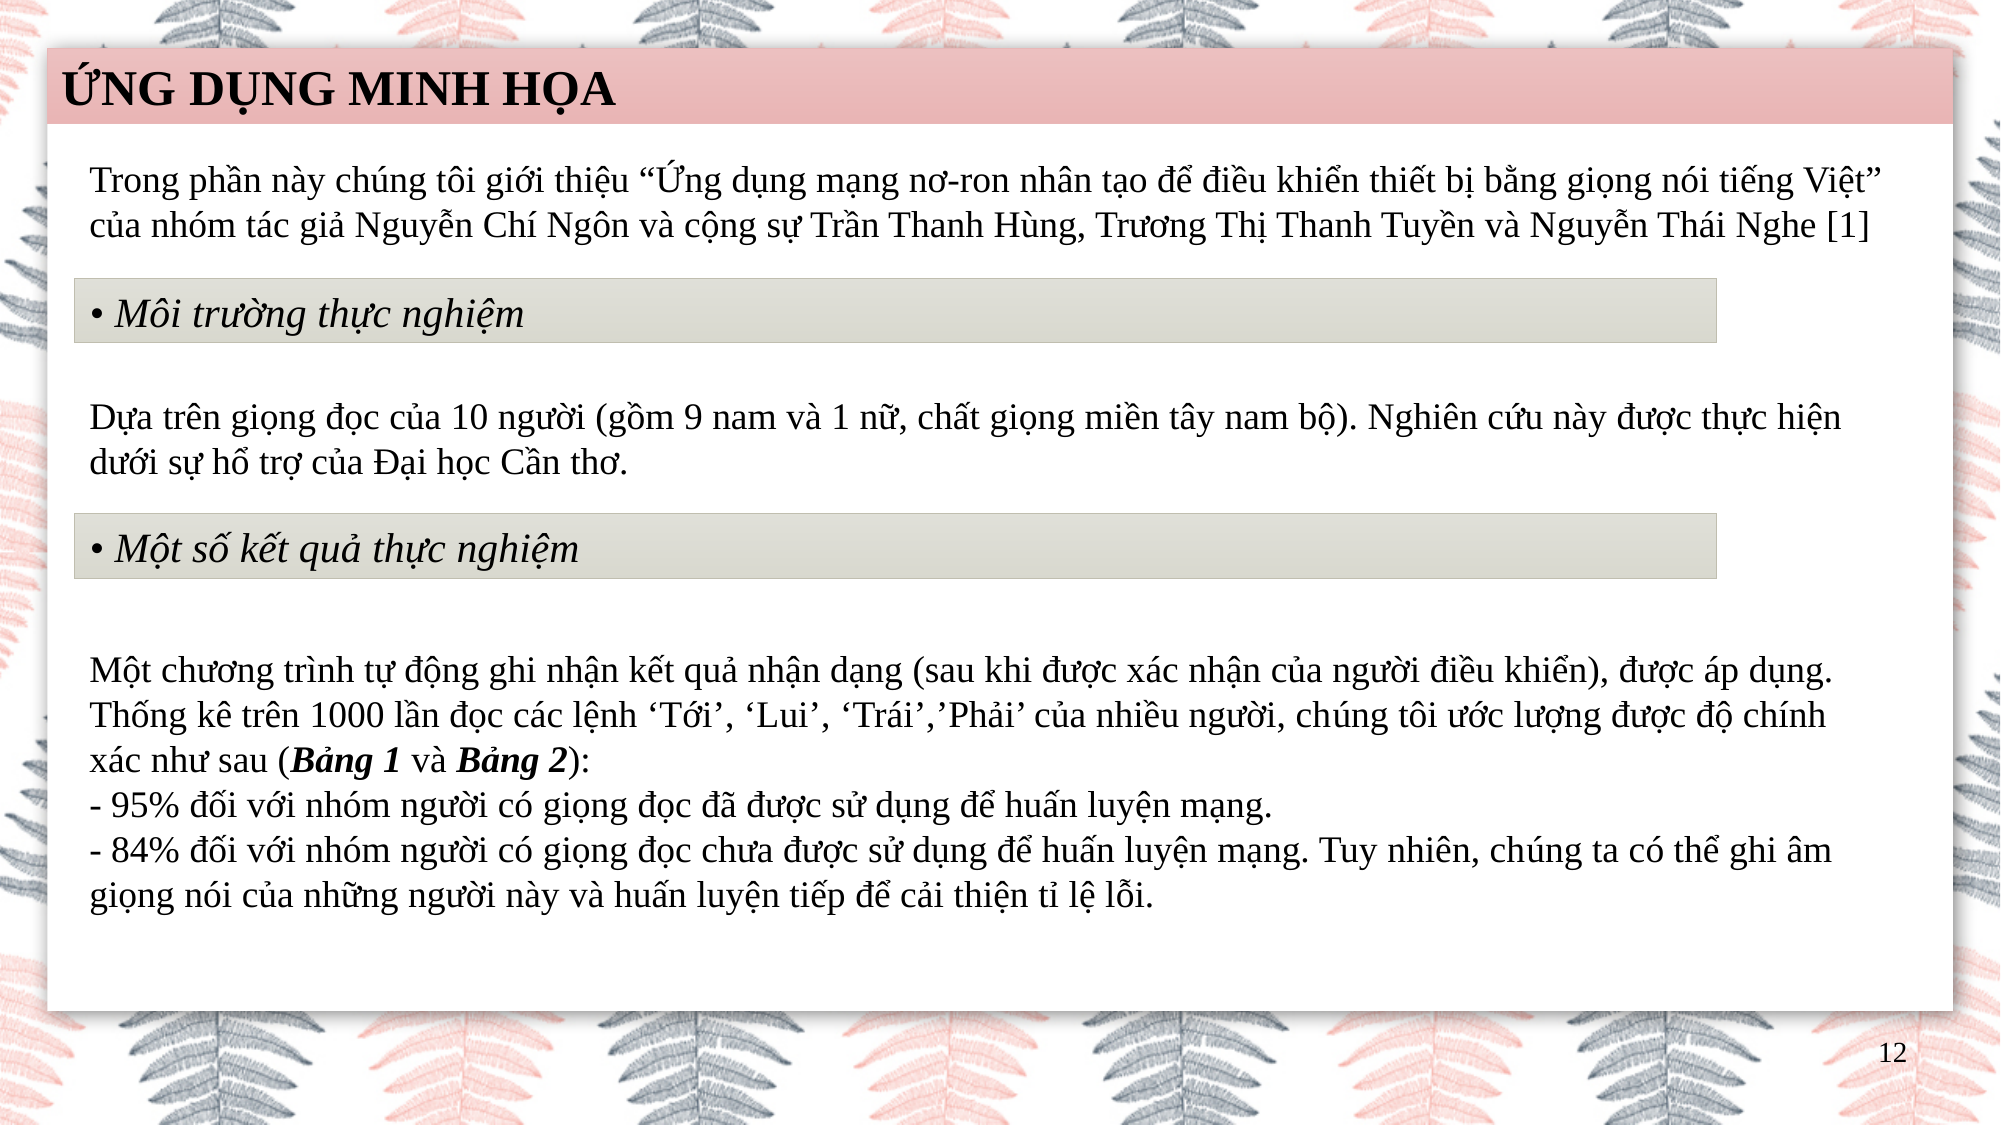

ỨNG DỤNG MINH HỌA

Trong phần này chúng tôi giới thiệu “Ứng dụng mạng nơ-ron nhân tạo để điều khiển thiết bị bằng giọng nói tiếng Việt” của nhóm tác giả Nguyễn Chí Ngôn và cộng sự Trần Thanh Hùng, Trương Thị Thanh Tuyền và Nguyễn Thái Nghe [1]
• Môi trường thực nghiệm
Dựa trên giọng đọc của 10 người (gồm 9 nam và 1 nữ, chất giọng miền tây nam bộ). Nghiên cứu này được thực hiện dưới sự hổ trợ của Ðại học Cần thơ.
• Một số kết quả thực nghiệm
Một chương trình tự động ghi nhận kết quả nhận dạng (sau khi được xác nhận của người điều khiển), được áp dụng. Thống kê trên 1000 lần đọc các lệnh ‘Tới’, ‘Lui’, ‘Trái’,’Phải’ của nhiều người, chúng tôi ước lượng được độ chính xác như sau (Bảng 1 và Bảng 2):
- 95% đối với nhóm người có giọng đọc đã được sử dụng để huấn luyện mạng.
- 84% đối với nhóm người có giọng đọc chưa được sử dụng để huấn luyện mạng. Tuy nhiên, chúng ta có thể ghi âm giọng nói của những người này và huấn luyện tiếp để cải thiện tỉ lệ lỗi.
12